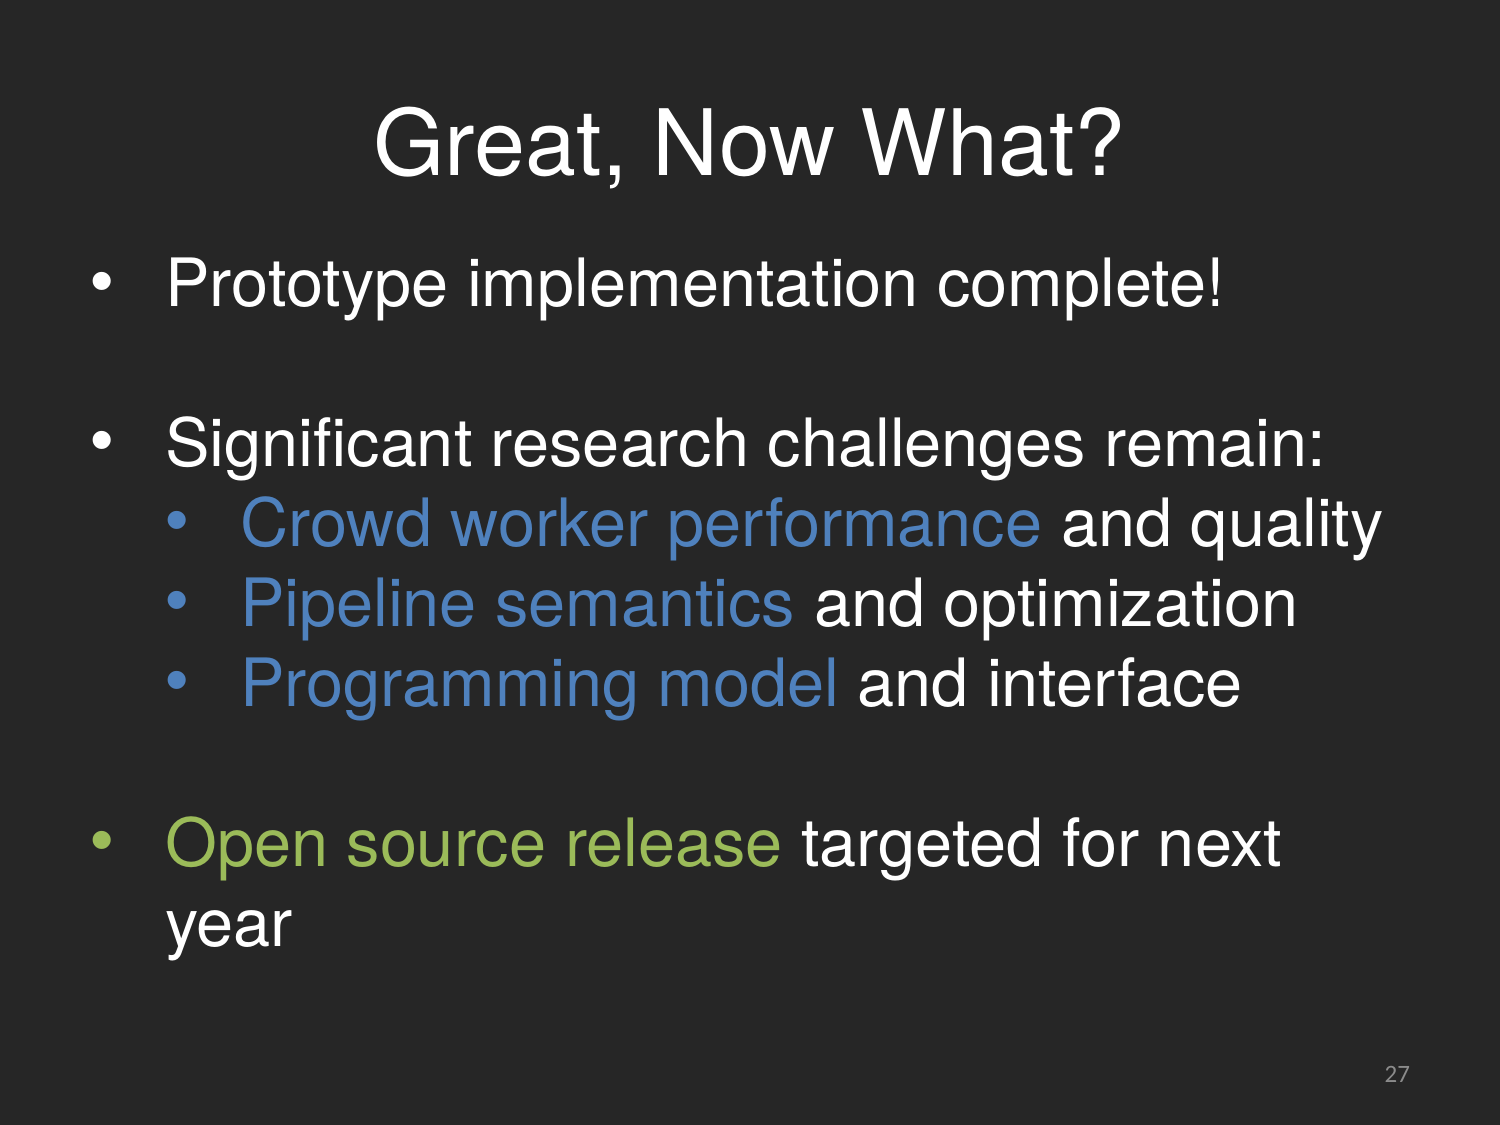

# Great, Now What?
Prototype implementation complete!

Significant research challenges remain:
Crowd worker performance and quality
Pipeline semantics and optimization
Programming model and interface

Open source release targeted for next year

27